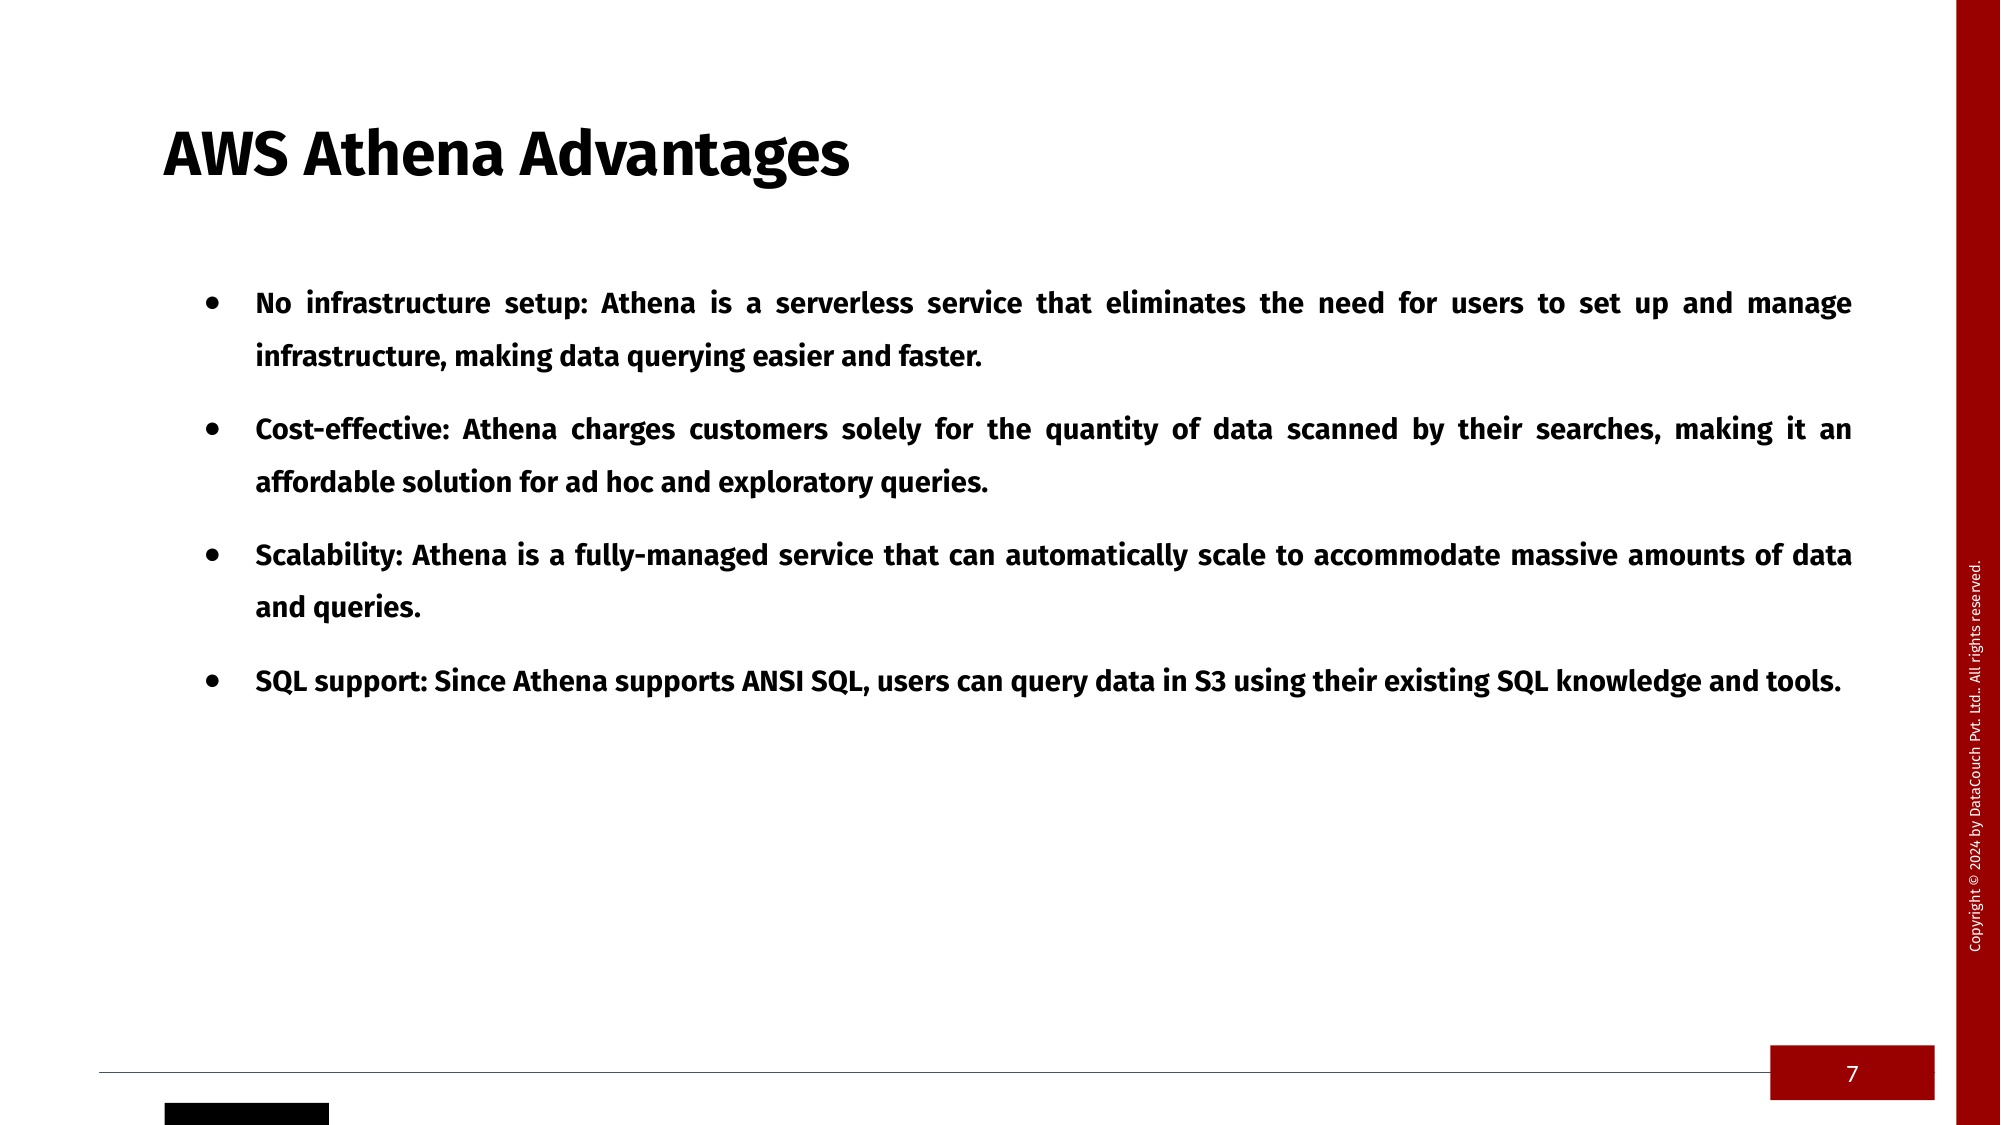

AWS Athena Advantages
No infrastructure setup: Athena is a serverless service that eliminates the need for users to set up and manage infrastructure, making data querying easier and faster.
Cost-effective: Athena charges customers solely for the quantity of data scanned by their searches, making it an affordable solution for ad hoc and exploratory queries.
Scalability: Athena is a fully-managed service that can automatically scale to accommodate massive amounts of data and queries.
SQL support: Since Athena supports ANSI SQL, users can query data in S3 using their existing SQL knowledge and tools.
7